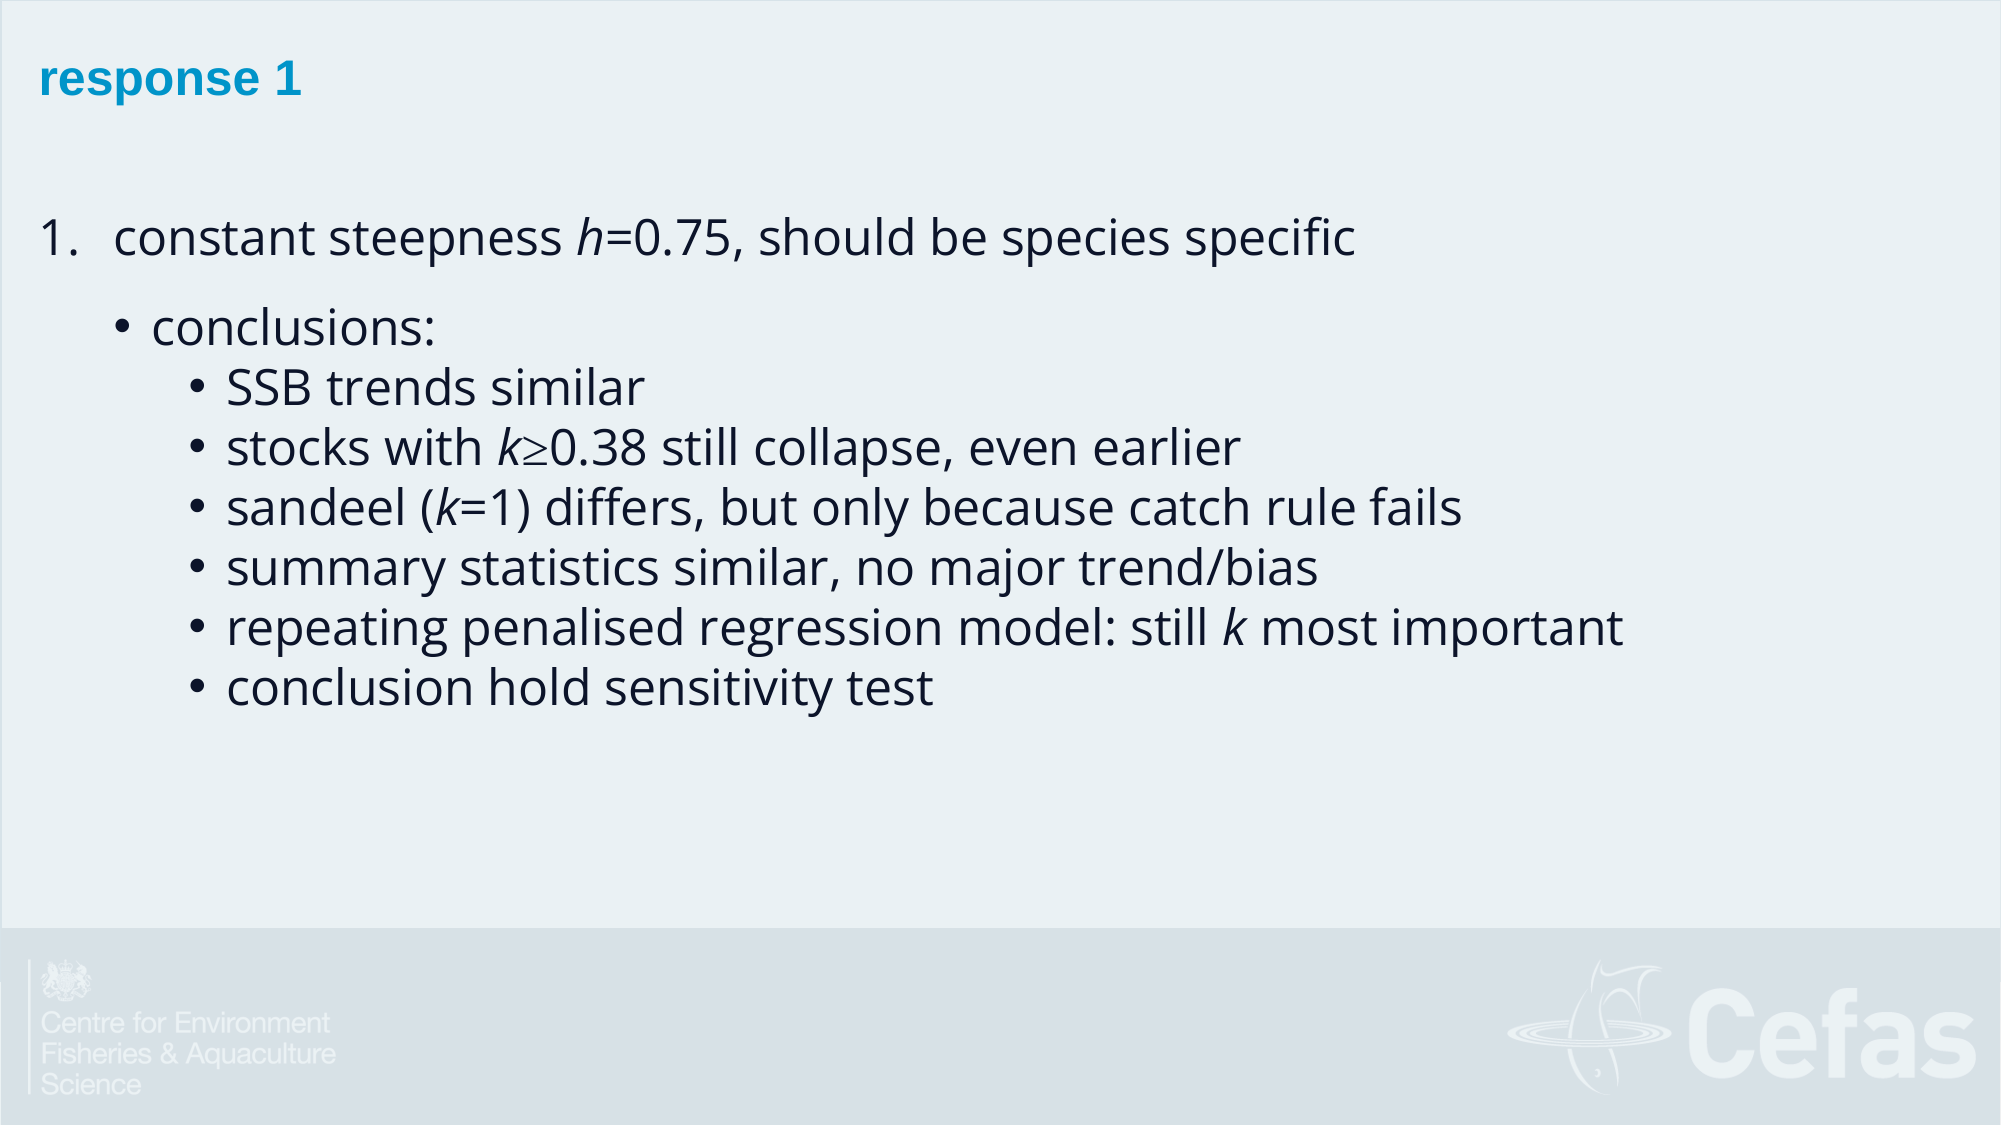

response 1
constant steepness h=0.75, should be species specific
conclusions:
SSB trends similar
stocks with k≥0.38 still collapse, even earlier
sandeel (k=1) differs, but only because catch rule fails
summary statistics similar, no major trend/bias
repeating penalised regression model: still k most important
conclusion hold sensitivity test